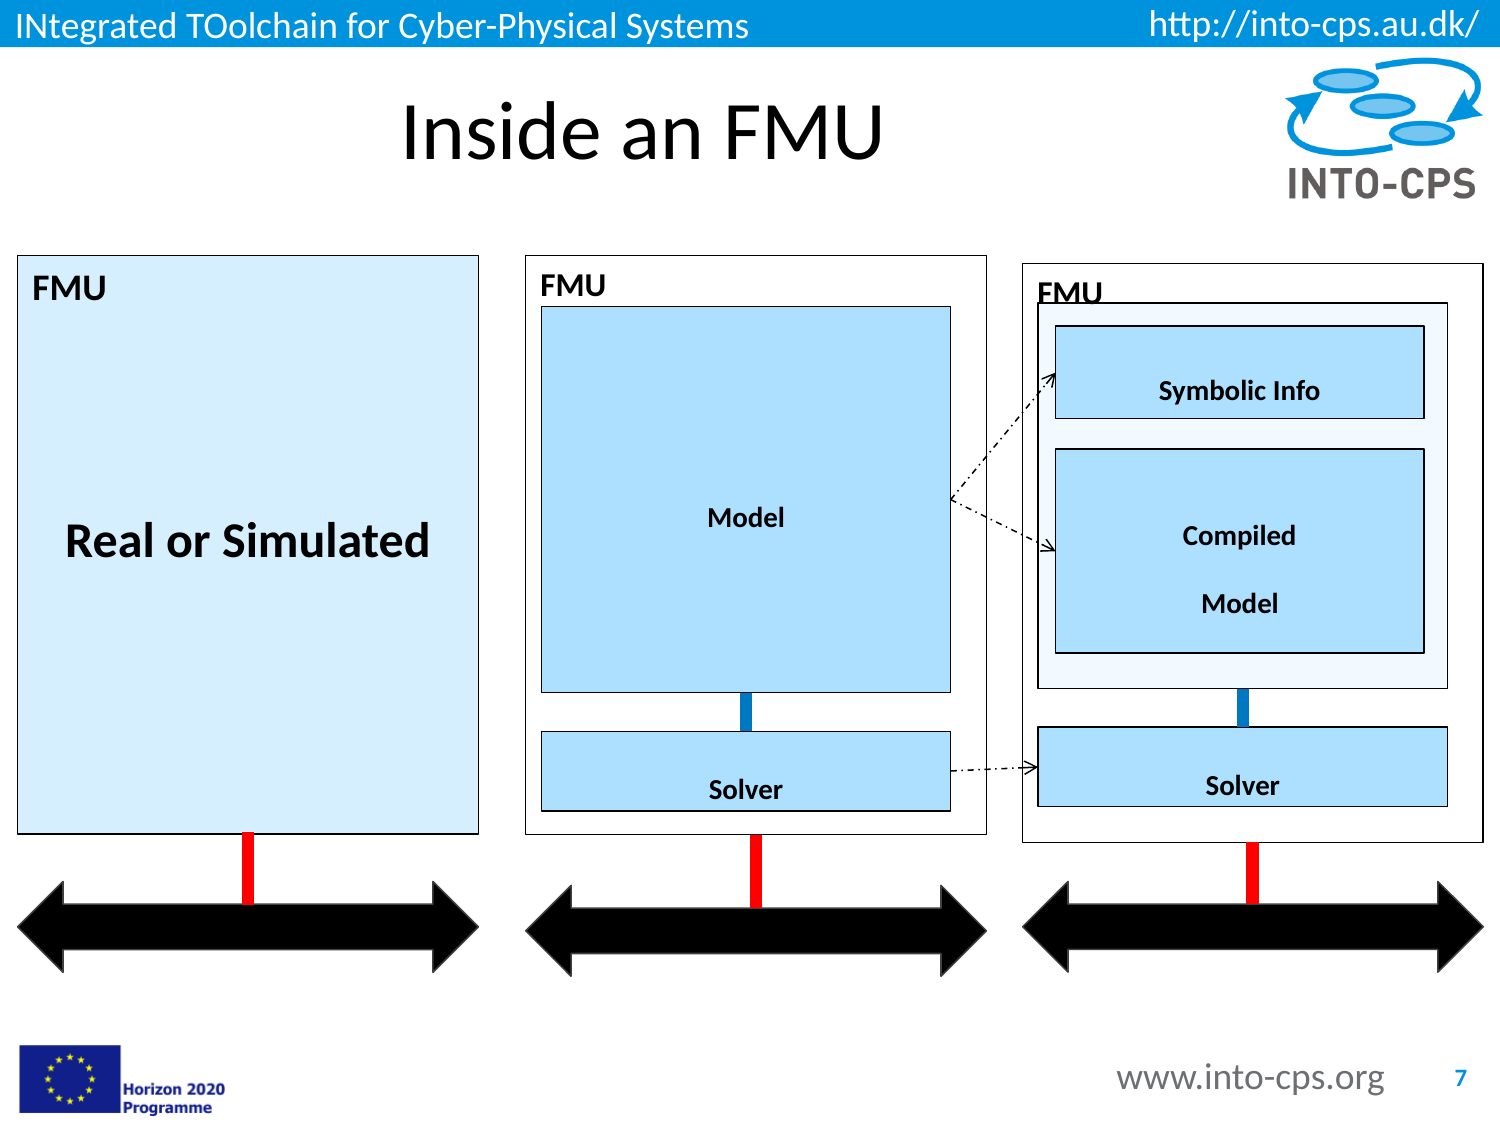

# Inside an FMU

FMU

Real or Simulated
FMU
FMU

Model
Symbolic Info
Compiled
Model
Solver
Solver

7